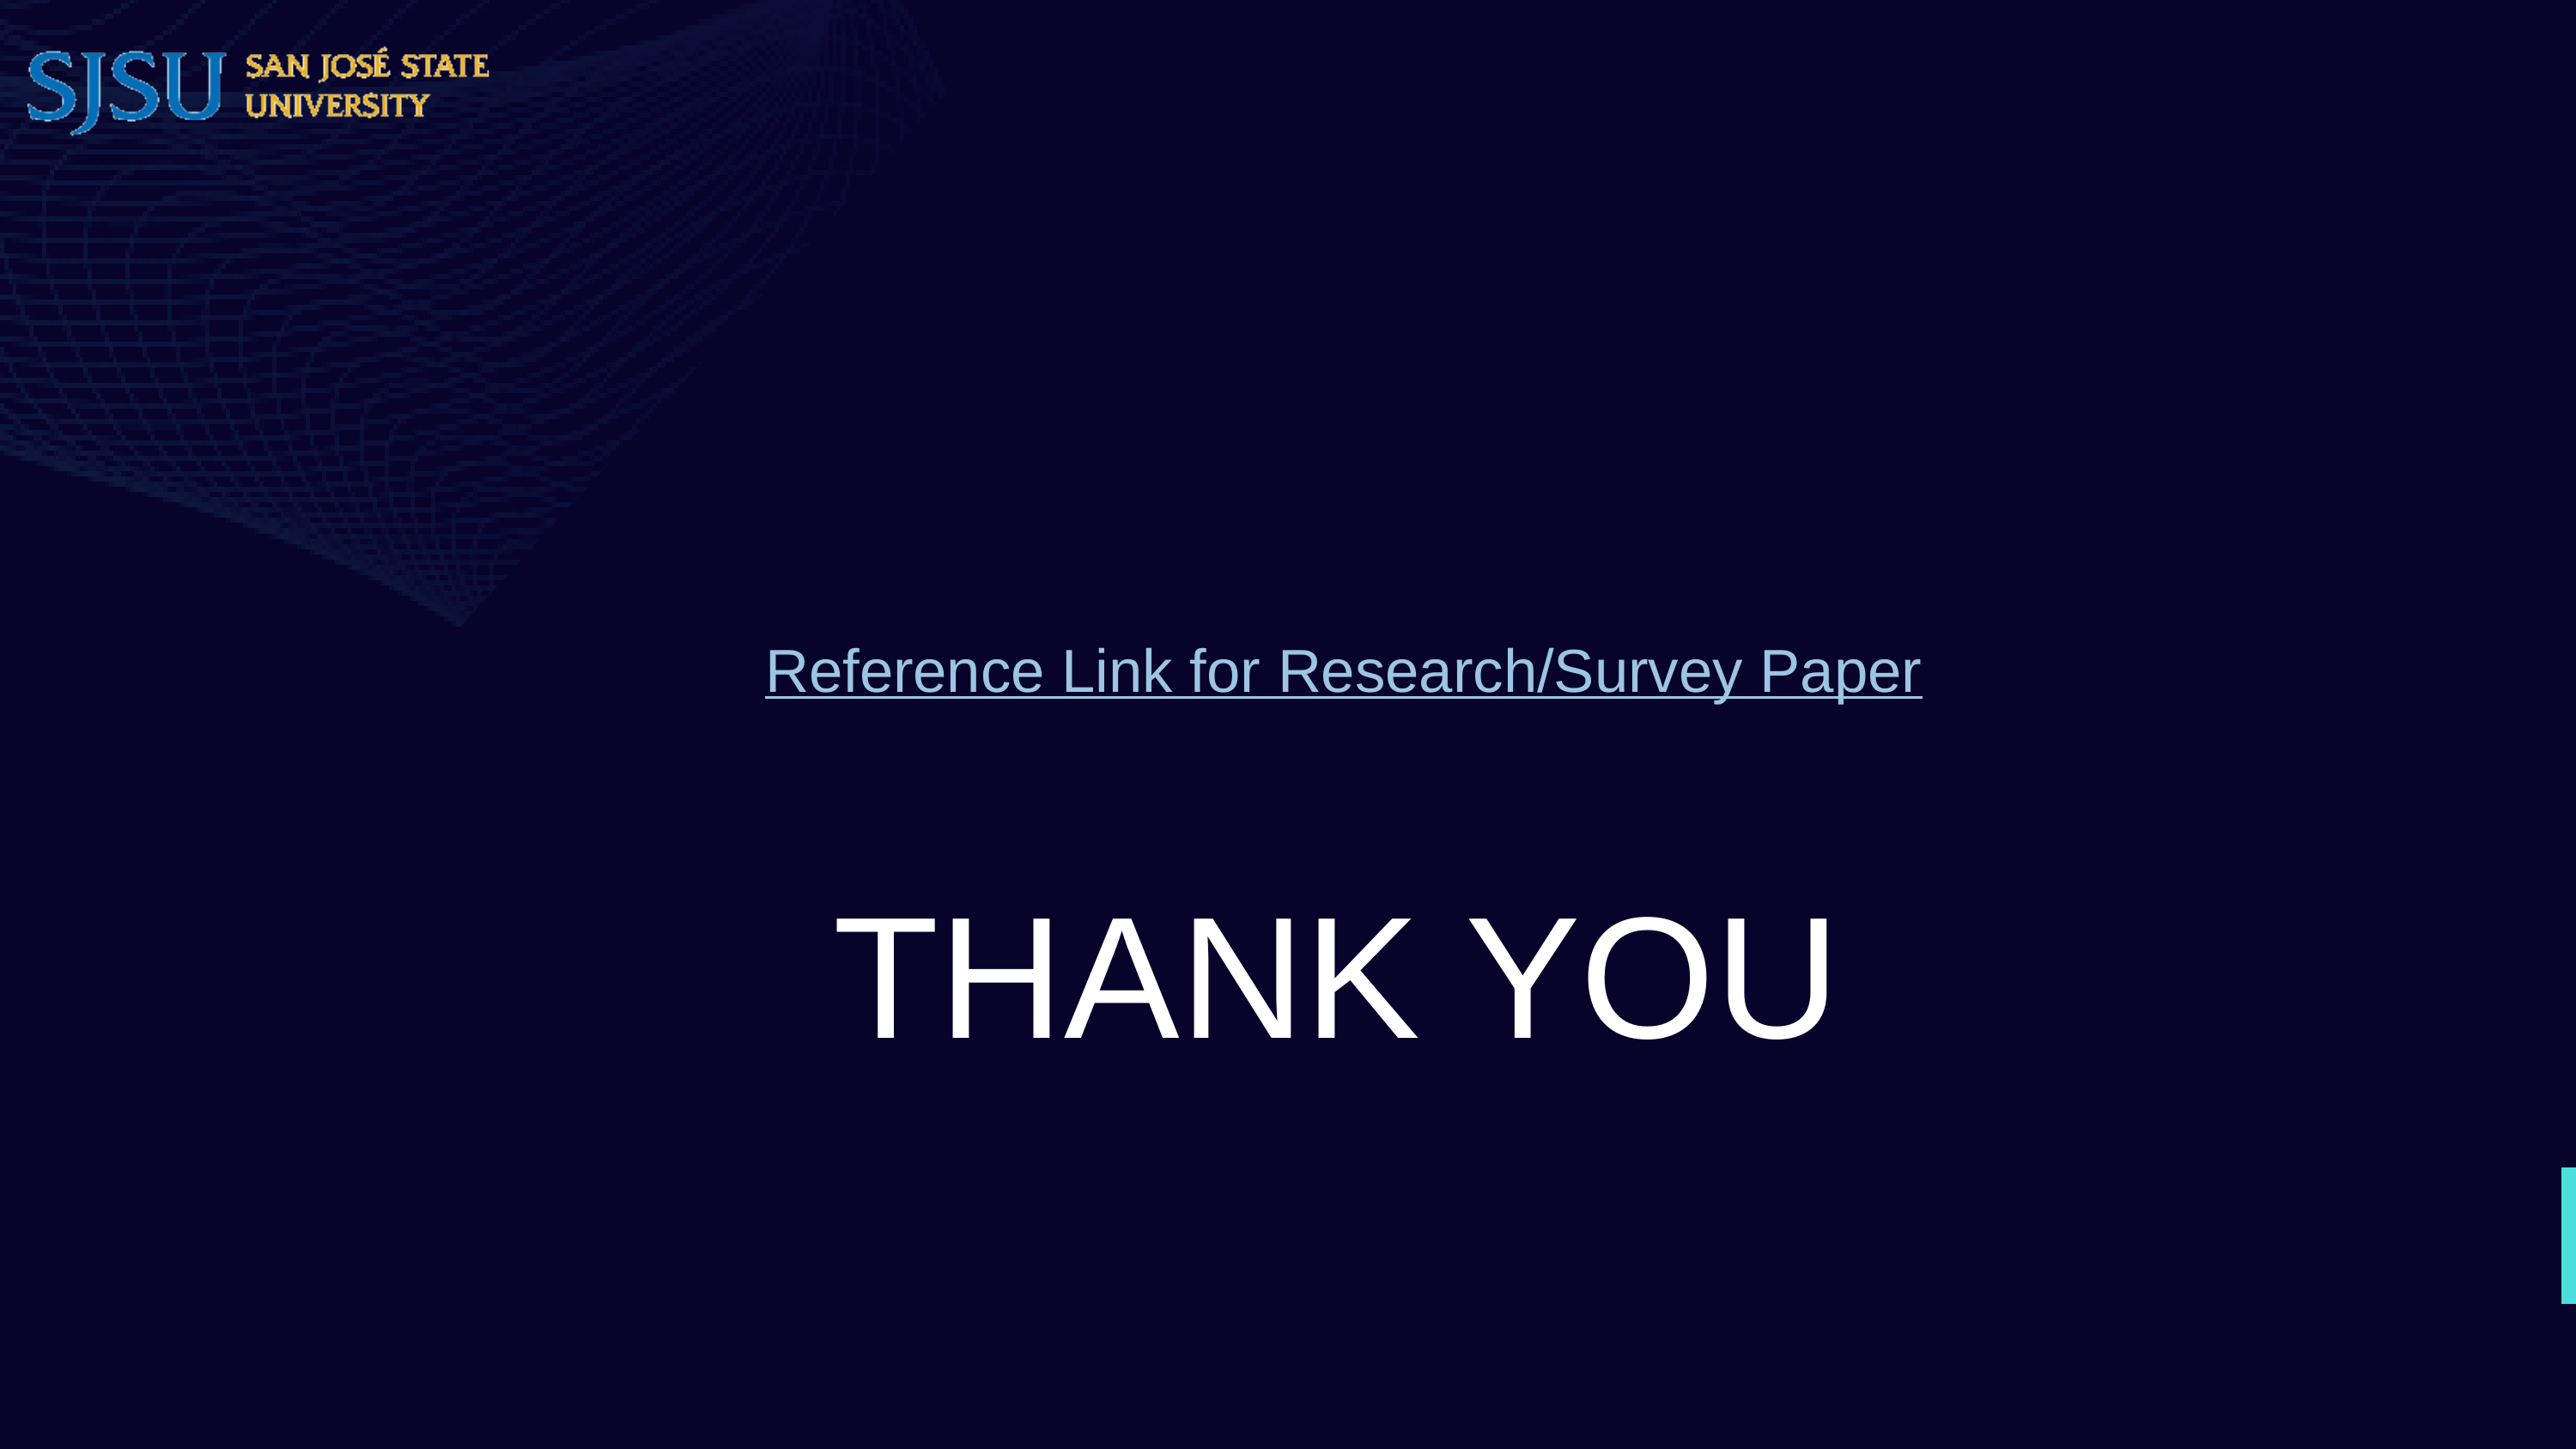

Reference Link for Research/Survey Paper

THANK YOU